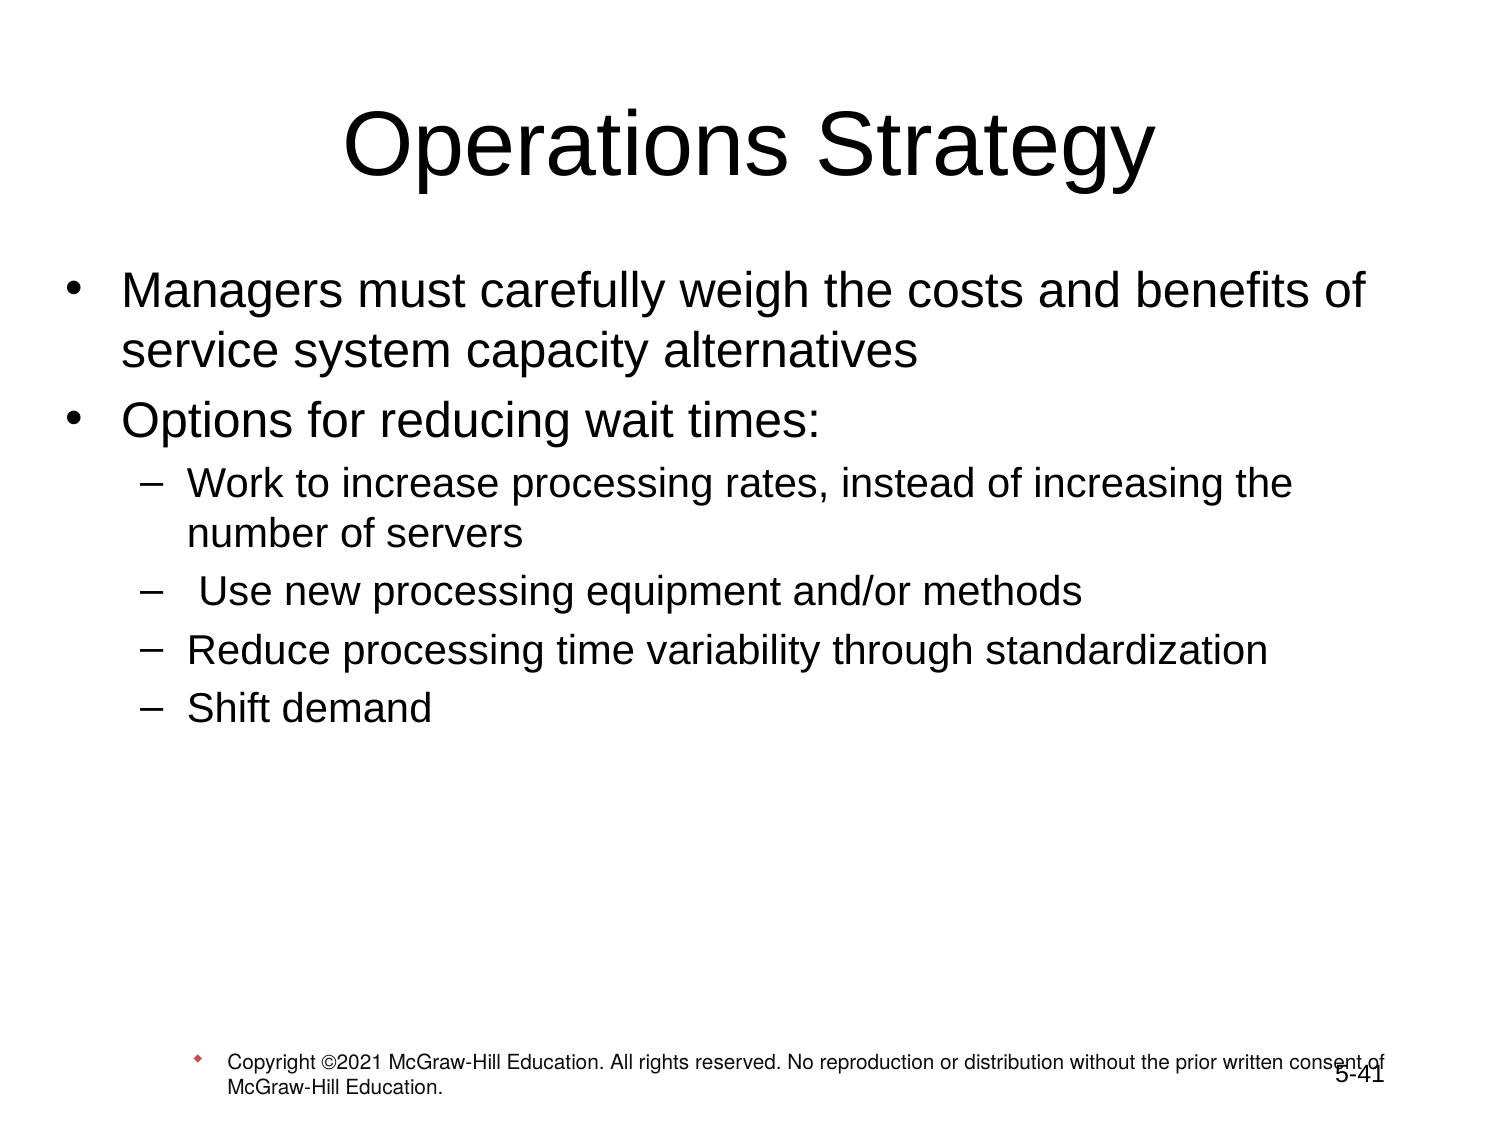

# Operations Strategy
Managers must carefully weigh the costs and benefits of service system capacity alternatives
Options for reducing wait times:
Work to increase processing rates, instead of increasing the number of servers
 Use new processing equipment and/or methods
Reduce processing time variability through standardization
Shift demand
Copyright ©2021 McGraw-Hill Education. All rights reserved. No reproduction or distribution without the prior written consent of McGraw-Hill Education.